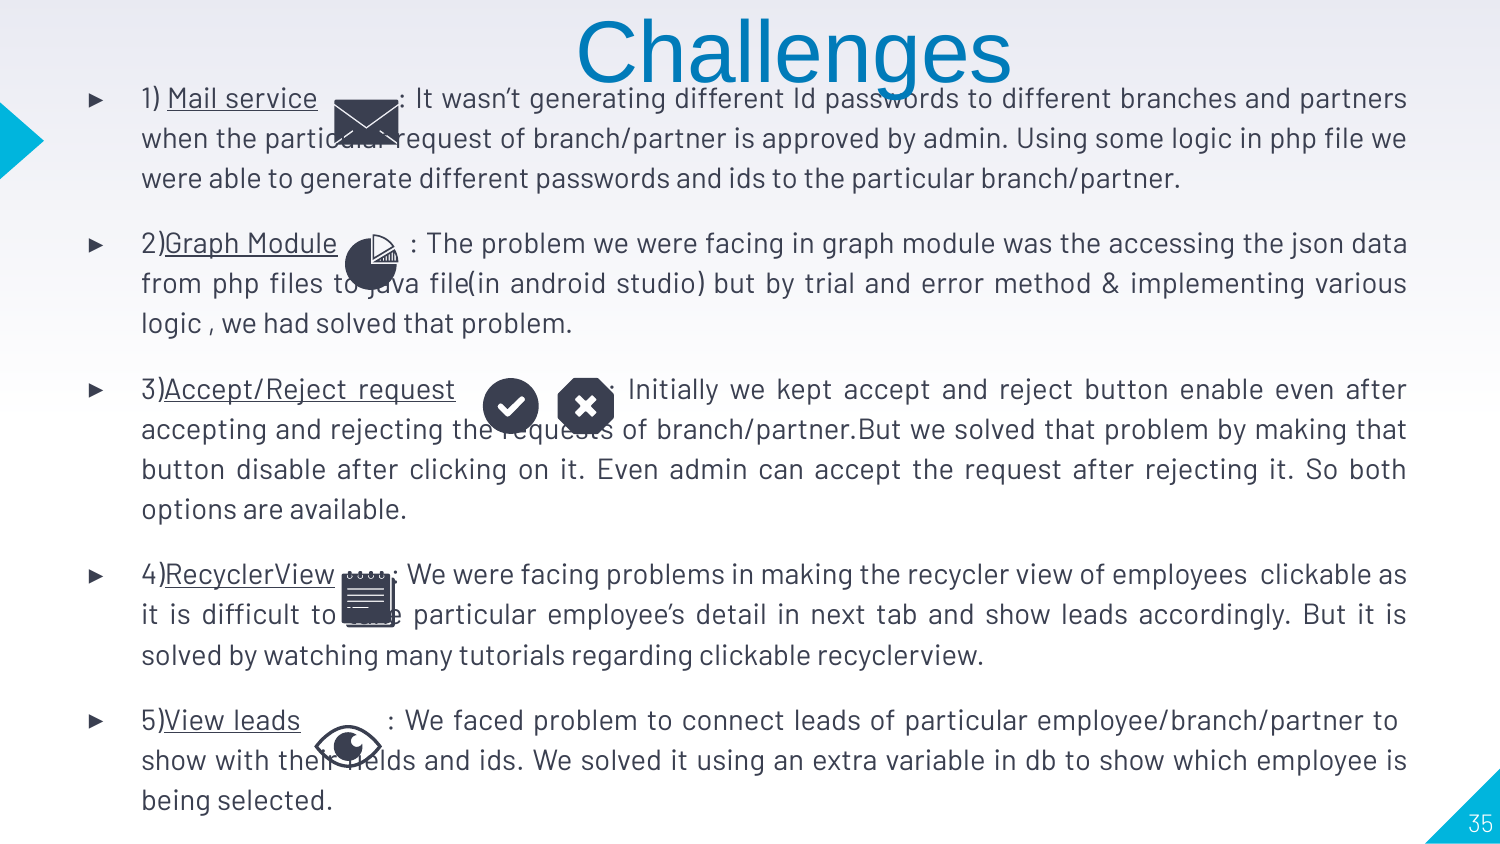

Challenges
1) Mail service          : It wasn’t generating different Id passwords to different branches and partners when the particular request of branch/partner is approved by admin. Using some logic in php file we were able to generate different passwords and ids to the particular branch/partner.
2)Graph Module          : The problem we were facing in graph module was the accessing the json data from php files to java file(in android studio) but by trial and error method & implementing various logic , we had solved that problem.
3)Accept/Reject request              : Initially we kept accept and reject button enable even after accepting and rejecting the requests of branch/partner.But we solved that problem by making that button disable after clicking on it. Even admin can accept the request after rejecting it. So both options are available.
4)RecyclerView         : We were facing problems in making the recycler view of employees  clickable as it is difficult to take particular employee’s detail in next tab and show leads accordingly. But it is solved by watching many tutorials regarding clickable recyclerview.
5)View leads          : We faced problem to connect leads of particular employee/branch/partner to  show with their fields and ids. We solved it using an extra variable in db to show which employee is being selected.

35